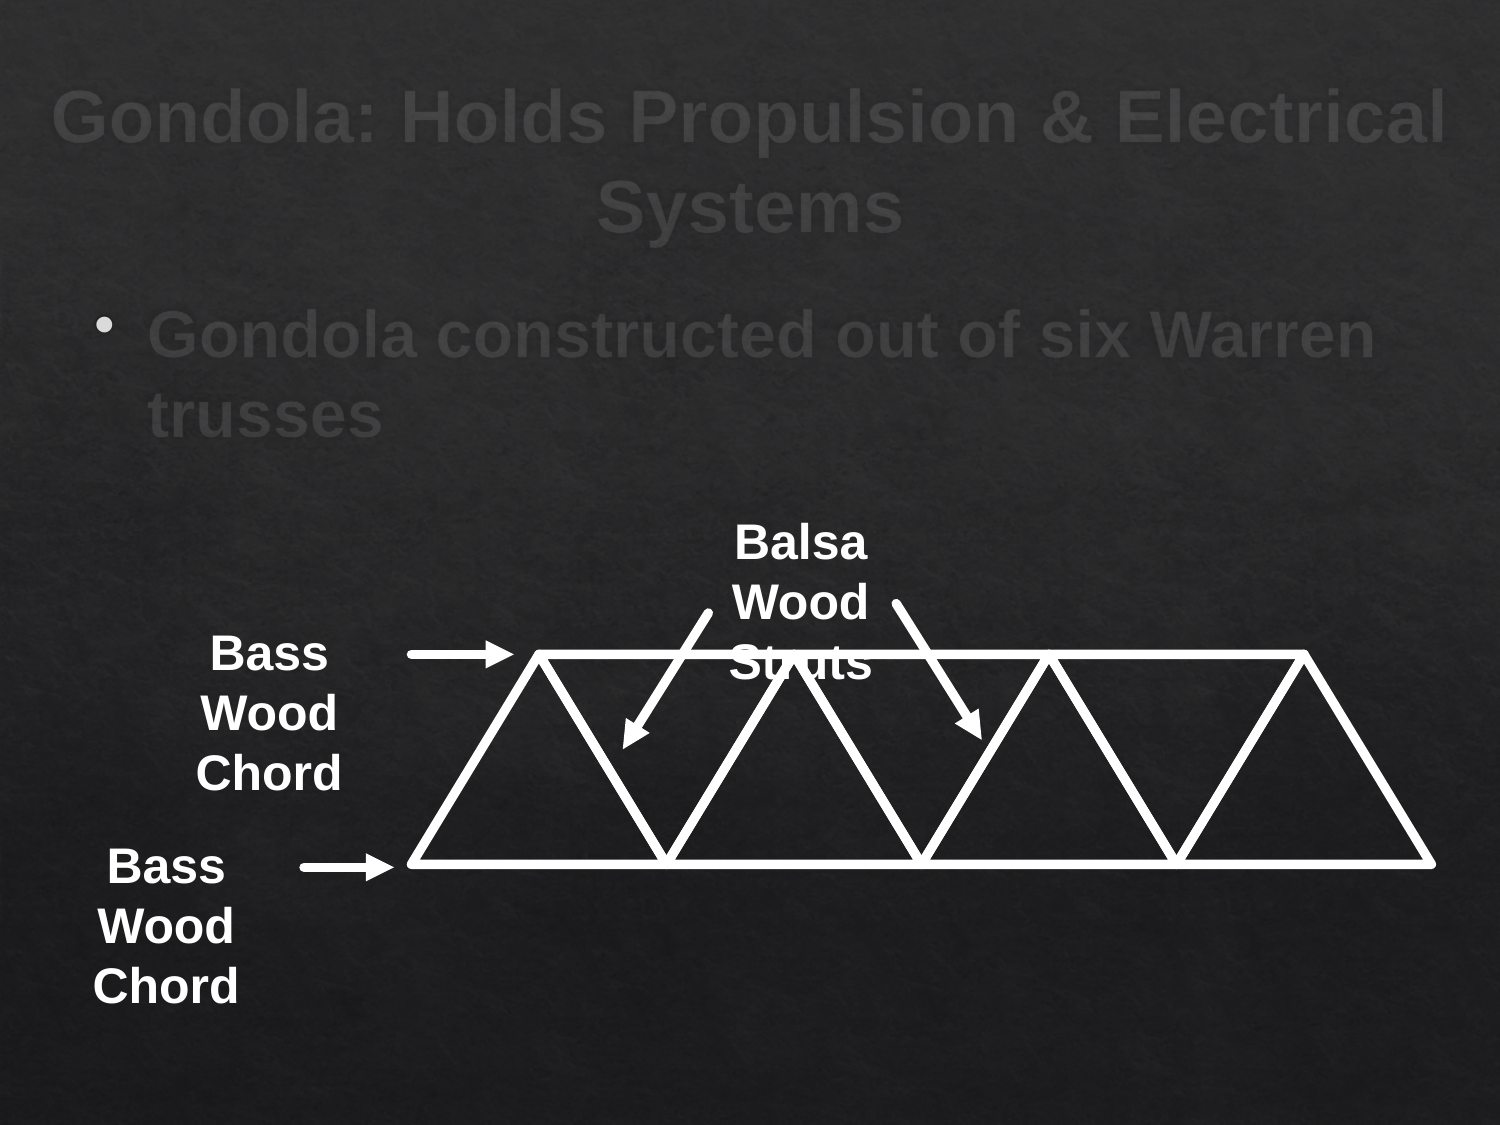

Gondola: Holds Propulsion & Electrical Systems
Gondola constructed out of six Warren trusses
Balsa Wood Struts
Bass Wood Chord

Bass Wood Chord